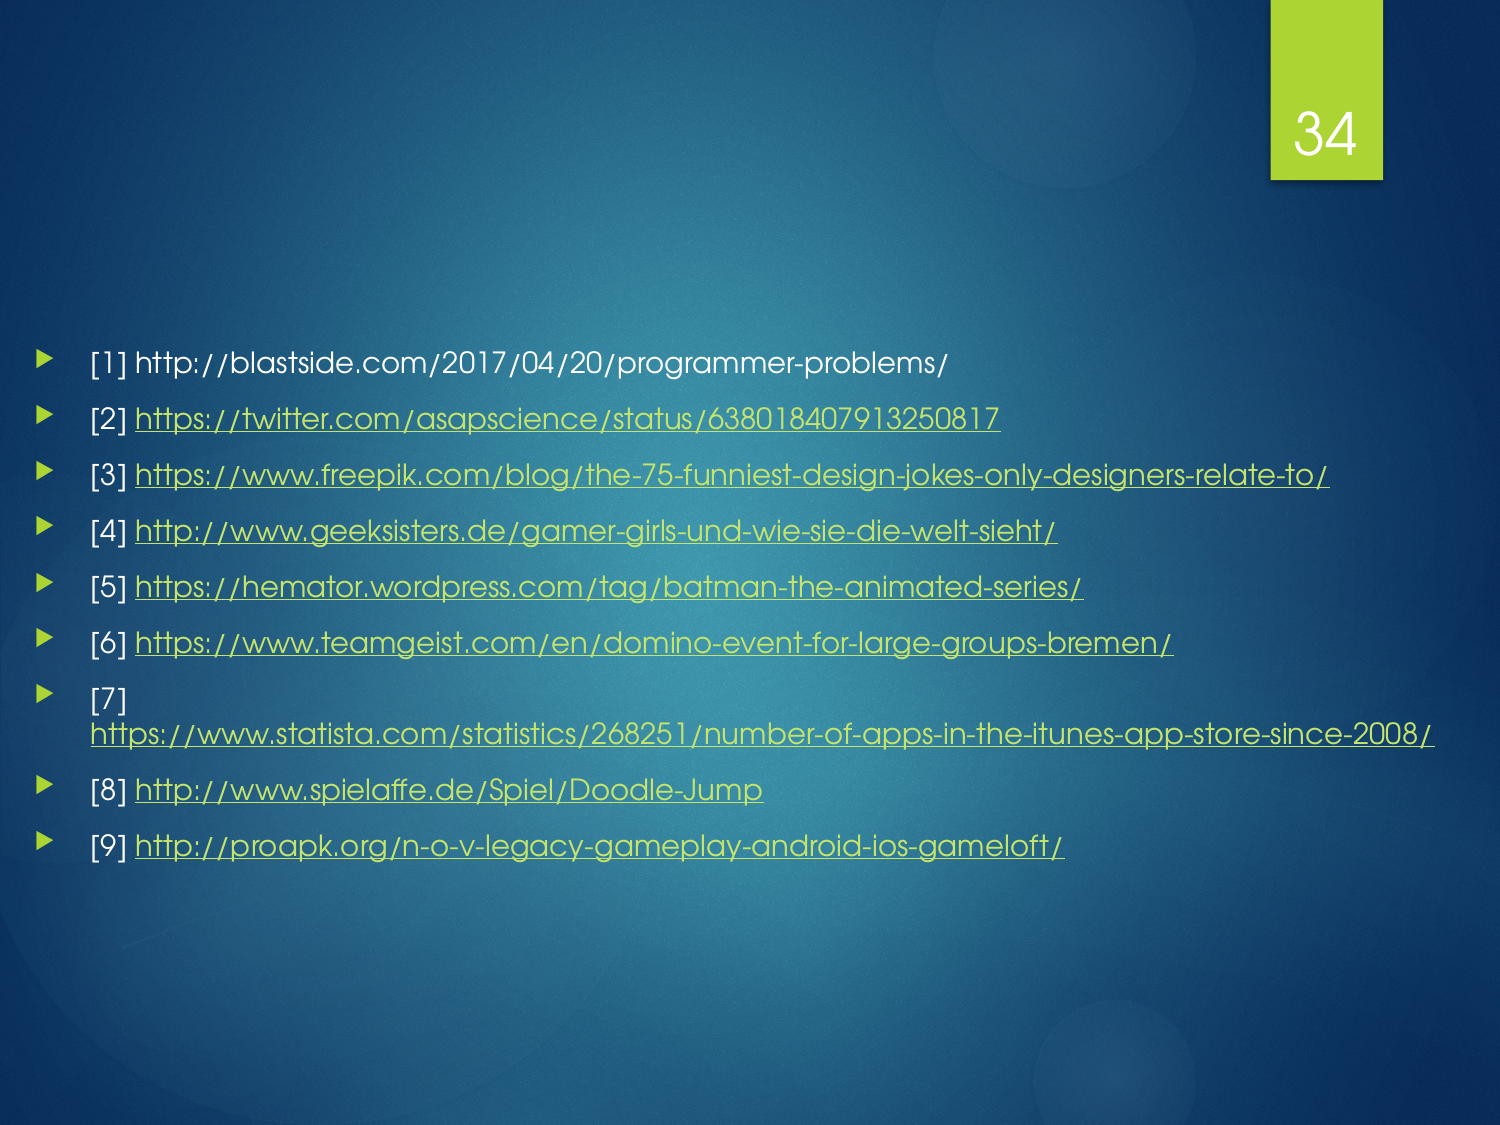

34
#
[1] http://blastside.com/2017/04/20/programmer-problems/
[2] https://twitter.com/asapscience/status/638018407913250817
[3] https://www.freepik.com/blog/the-75-funniest-design-jokes-only-designers-relate-to/
[4] http://www.geeksisters.de/gamer-girls-und-wie-sie-die-welt-sieht/
[5] https://hemator.wordpress.com/tag/batman-the-animated-series/
[6] https://www.teamgeist.com/en/domino-event-for-large-groups-bremen/
[7] https://www.statista.com/statistics/268251/number-of-apps-in-the-itunes-app-store-since-2008/
[8] http://www.spielaffe.de/Spiel/Doodle-Jump
[9] http://proapk.org/n-o-v-legacy-gameplay-android-ios-gameloft/